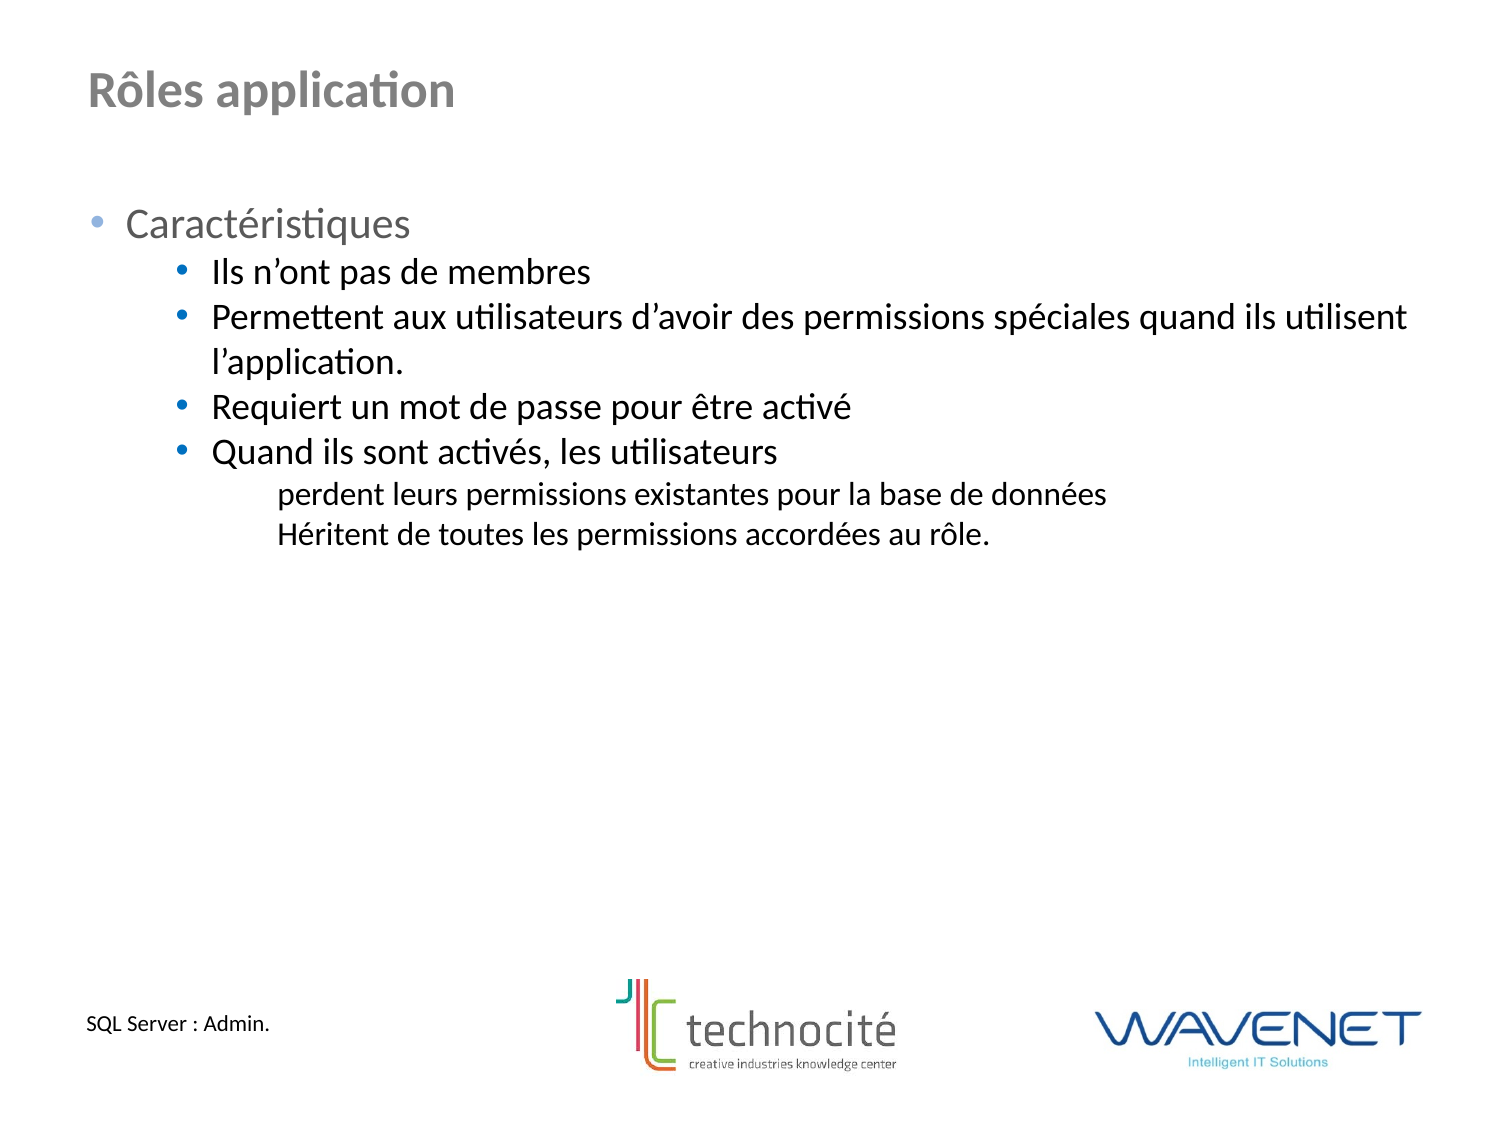

Rôles application
Caractéristiques
Ils n’ont pas de membres
Permettent aux utilisateurs d’avoir des permissions spéciales quand ils utilisent l’application.
Requiert un mot de passe pour être activé
Quand ils sont activés, les utilisateurs
perdent leurs permissions existantes pour la base de données
Héritent de toutes les permissions accordées au rôle.

SQL Server : Admin.